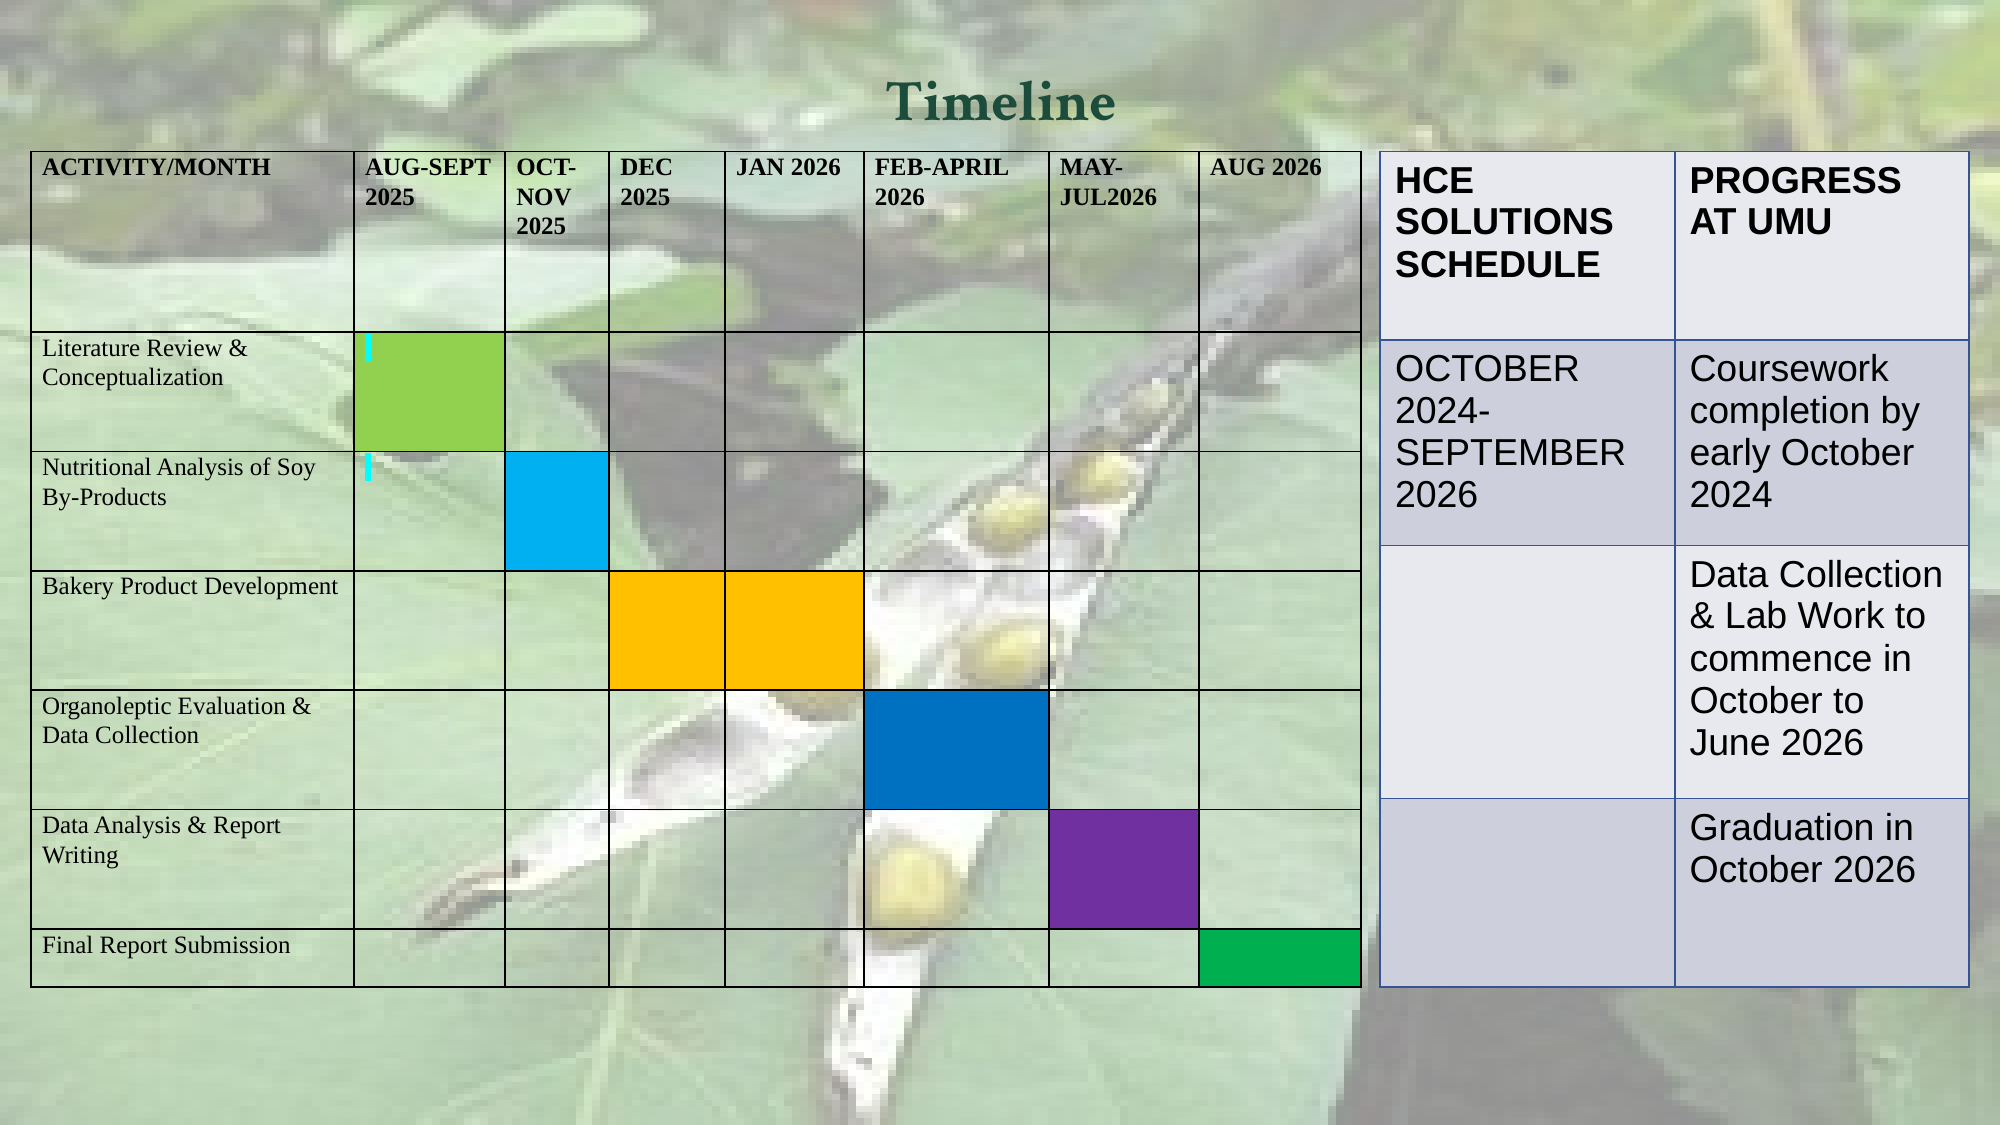

Timeline
| ACTIVITY/MONTH | AUG-SEPT 2025 | OCT-NOV 2025 | DEC 2025 | JAN 2026 | FEB-APRIL 2026 | MAY-JUL2026 | AUG 2026 |
| --- | --- | --- | --- | --- | --- | --- | --- |
| Literature Review & Conceptualization |  |  |  |  |  |  |  |
| Nutritional Analysis of Soy By-Products |  |  |  |  |  |  |  |
| Bakery Product Development |  |  |  |  |  |  |  |
| Organoleptic Evaluation & Data Collection |  |  |  |  |  |  |  |
| Data Analysis & Report Writing |  |  |  |  |  |  |  |
| Final Report Submission |  |  |  |  |  |  |  |
| HCE SOLUTIONS SCHEDULE | PROGRESS AT UMU |
| --- | --- |
| OCTOBER 2024-SEPTEMBER 2026 | Coursework completion by early October 2024 |
|  | Data Collection & Lab Work to commence in October to June 2026 |
|  | Graduation in October 2026 |